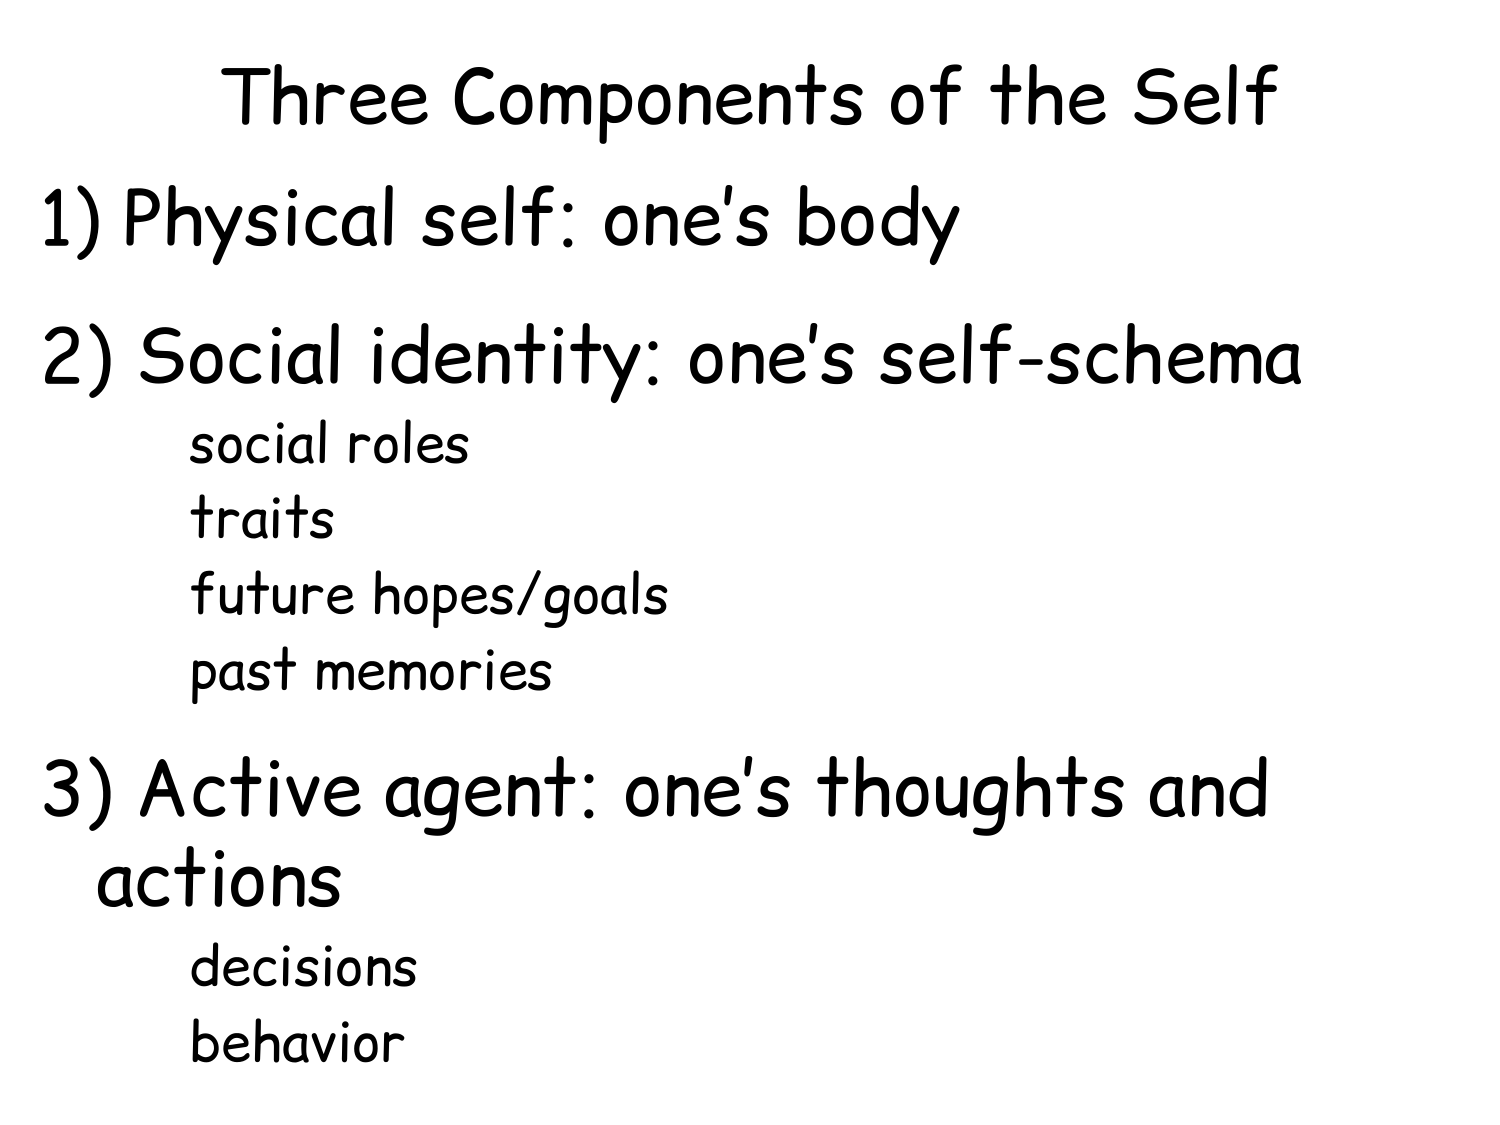

Three Components of the Self
1) Physical self: one’s body

2) Social identity: one’s self-schema
social roles
traits
future hopes/goals
past memories

3) Active agent: one’s thoughts and actions
decisions
behavior